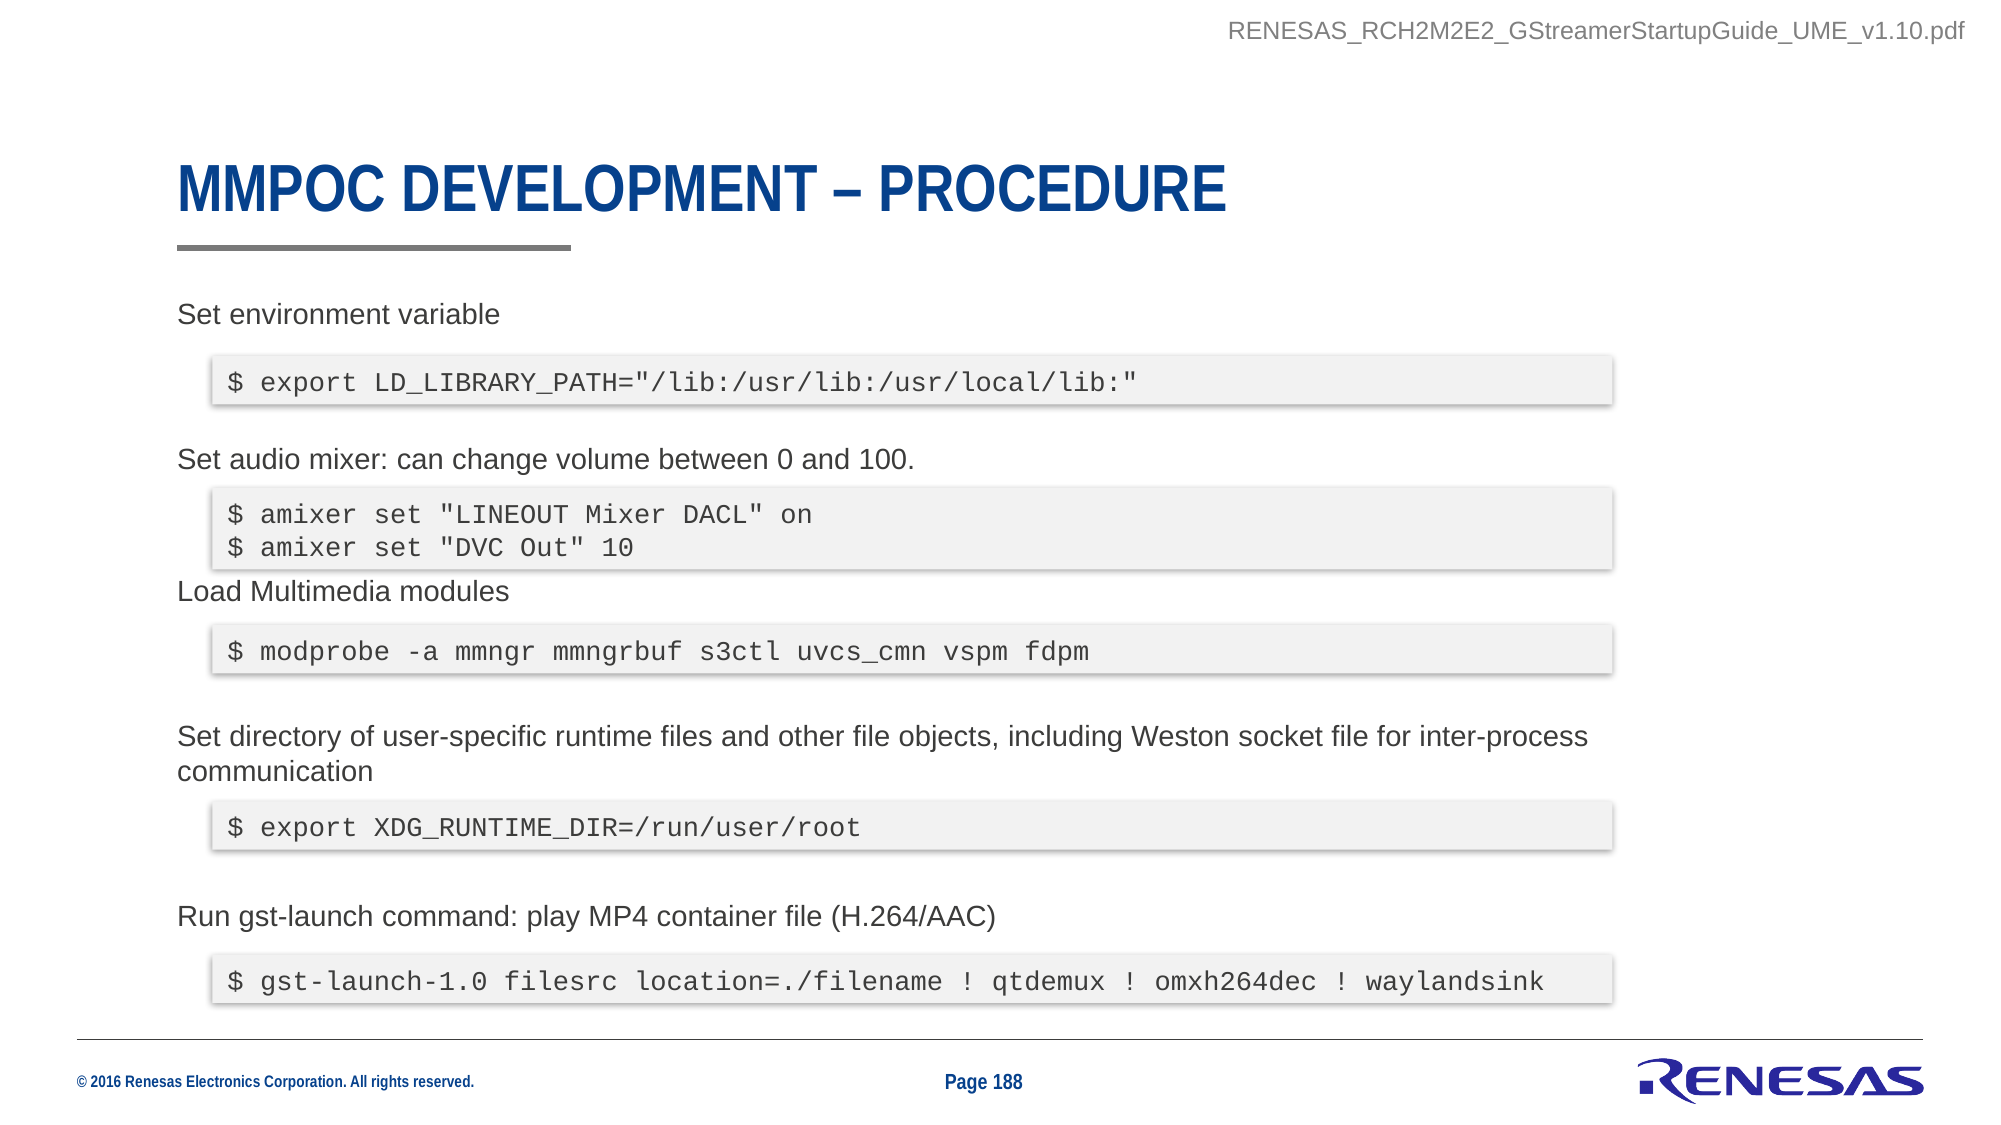

RENESAS_RCH2M2E2_GStreamerStartupGuide_UME_v1.10.pdf
# MMPOC development – Procedure
Set environment variable

Set audio mixer: can change volume between 0 and 100.

Load Multimedia modules

Set directory of user-specific runtime files and other file objects, including Weston socket file for inter-process communication

Run gst-launch command: play MP4 container file (H.264/AAC)
$ export LD_LIBRARY_PATH="/lib:/usr/lib:/usr/local/lib:"
$ amixer set "LINEOUT Mixer DACL" on
$ amixer set "DVC Out" 10
$ modprobe -a mmngr mmngrbuf s3ctl uvcs_cmn vspm fdpm
$ export XDG_RUNTIME_DIR=/run/user/root
$ gst-launch-1.0 filesrc location=./filename ! qtdemux ! omxh264dec ! waylandsink
Page 188